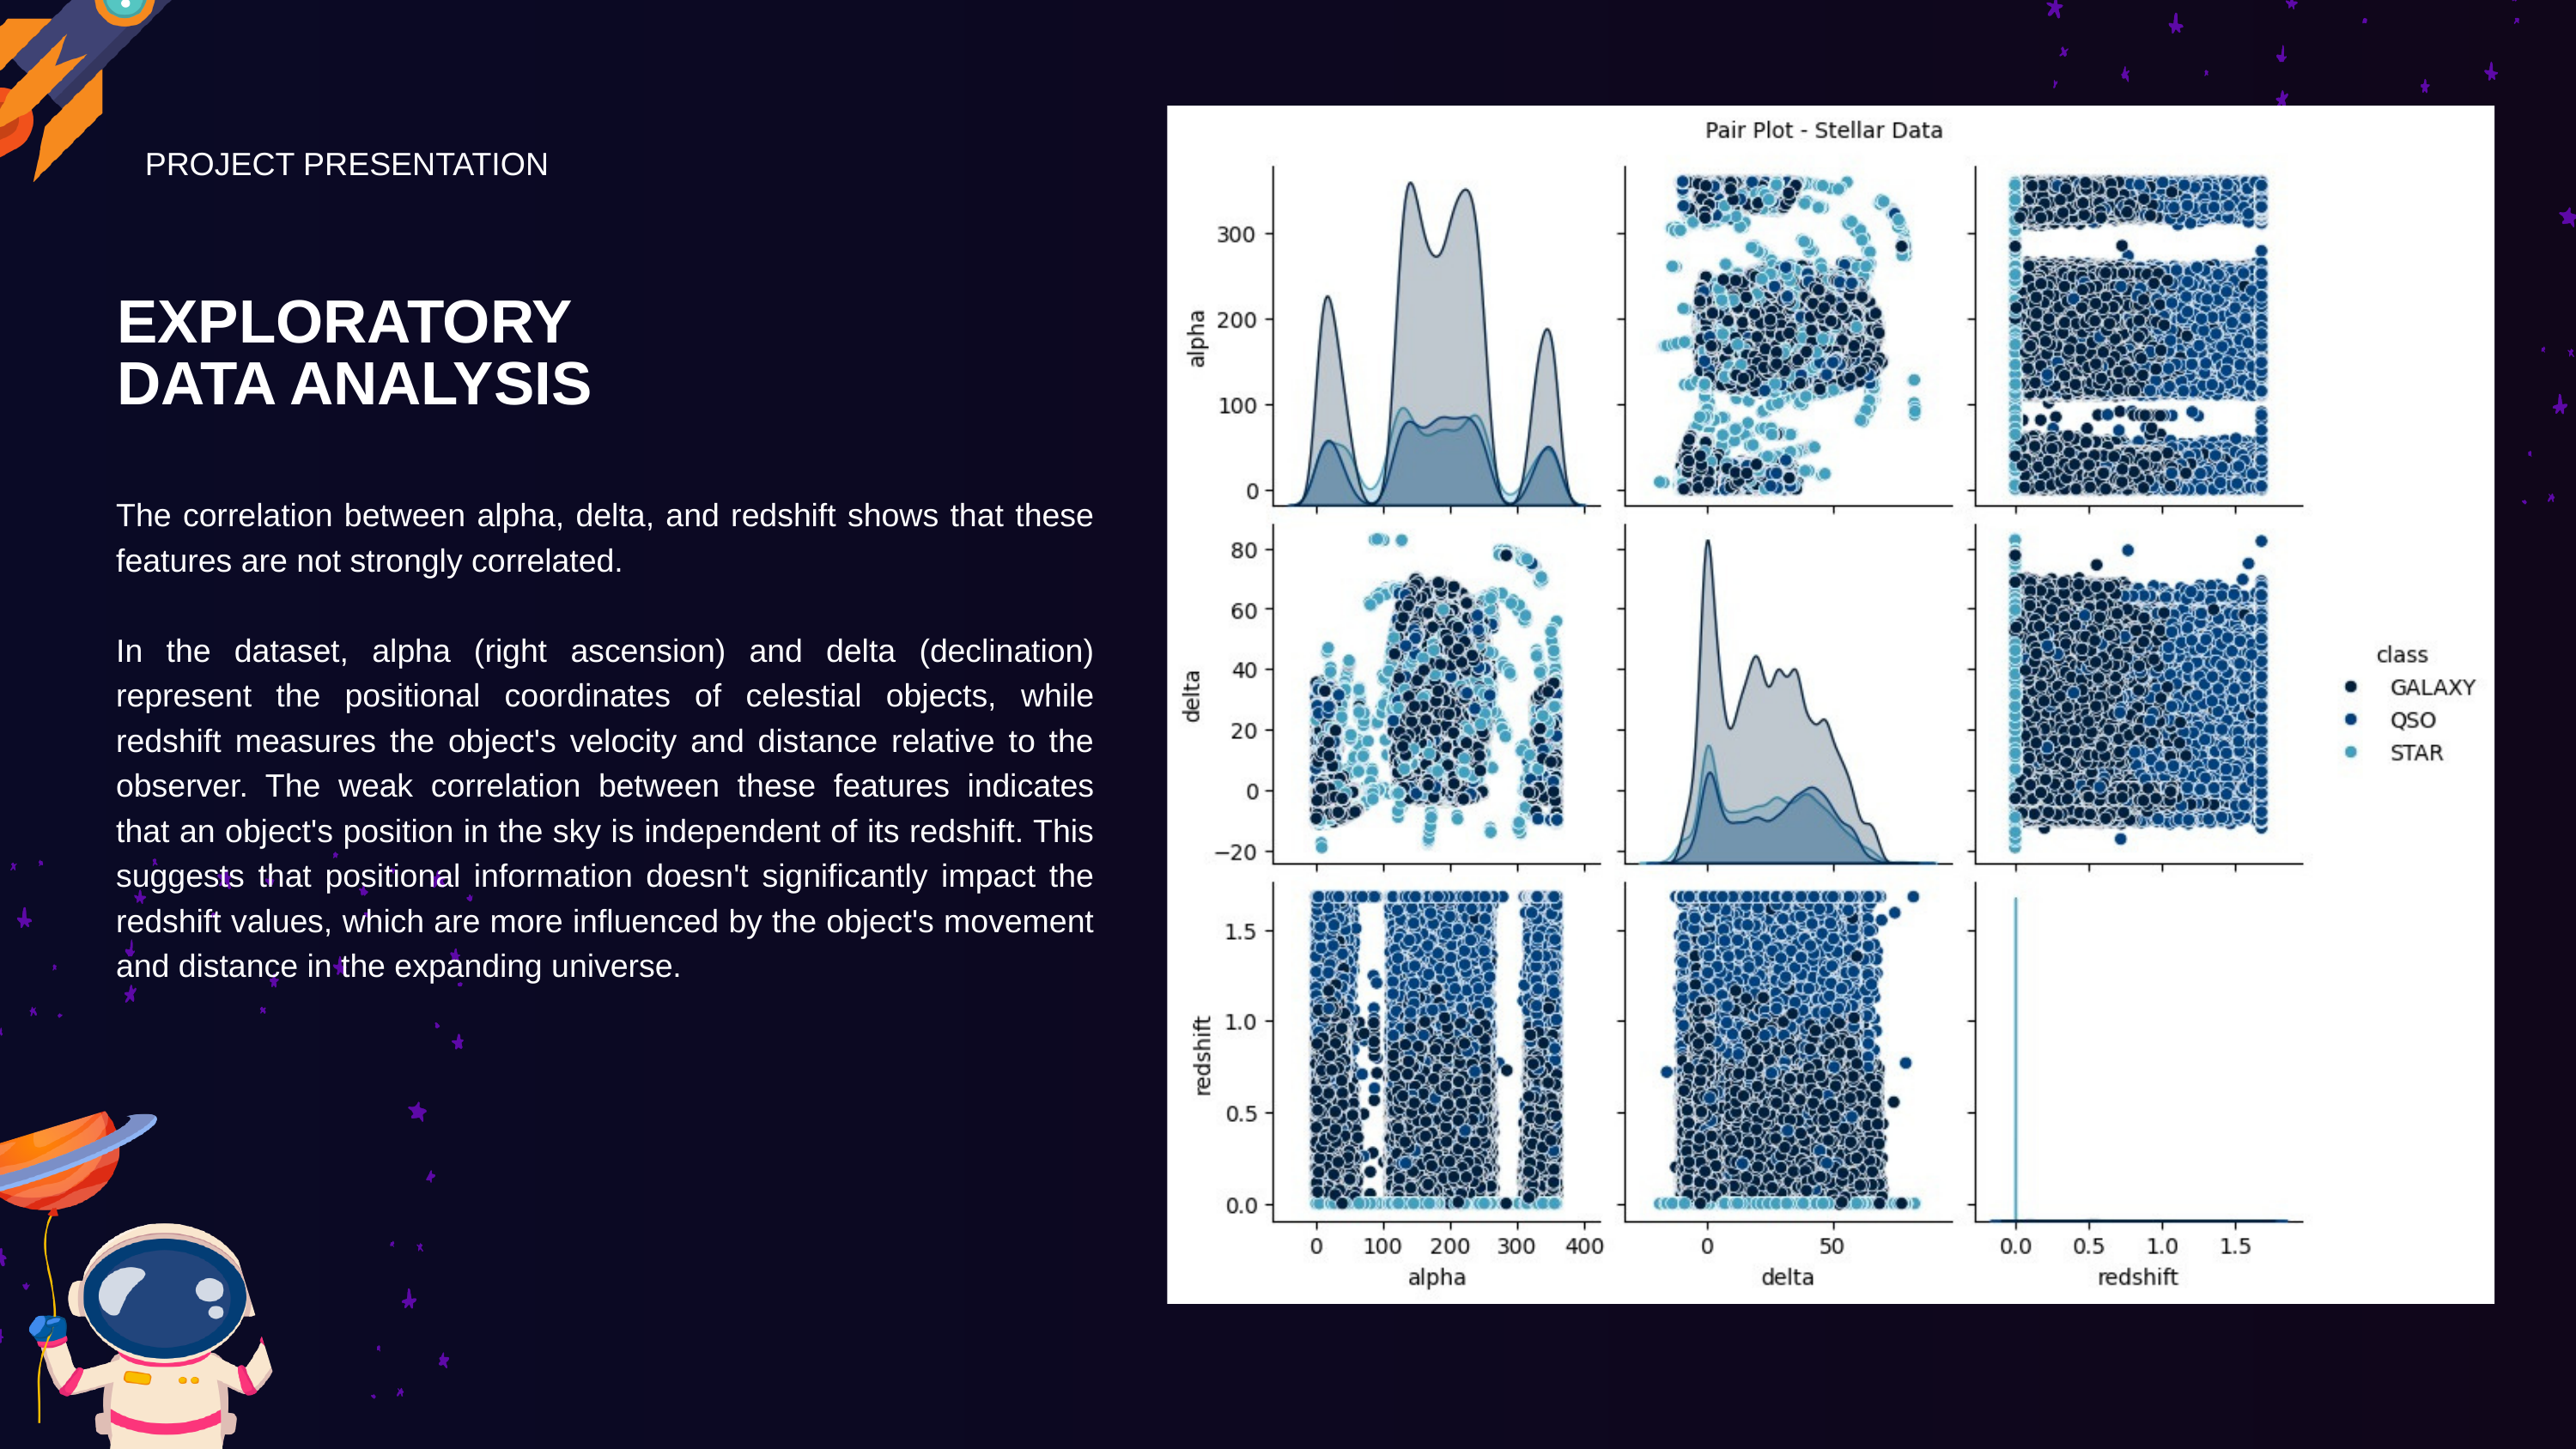

PROJECT PRESENTATION
EXPLORATORY DATA ANALYSIS
The correlation between alpha, delta, and redshift shows that these features are not strongly correlated.

In the dataset, alpha (right ascension) and delta (declination) represent the positional coordinates of celestial objects, while redshift measures the object's velocity and distance relative to the observer. The weak correlation between these features indicates that an object's position in the sky is independent of its redshift. This suggests that positional information doesn't significantly impact the redshift values, which are more influenced by the object's movement and distance in the expanding universe.